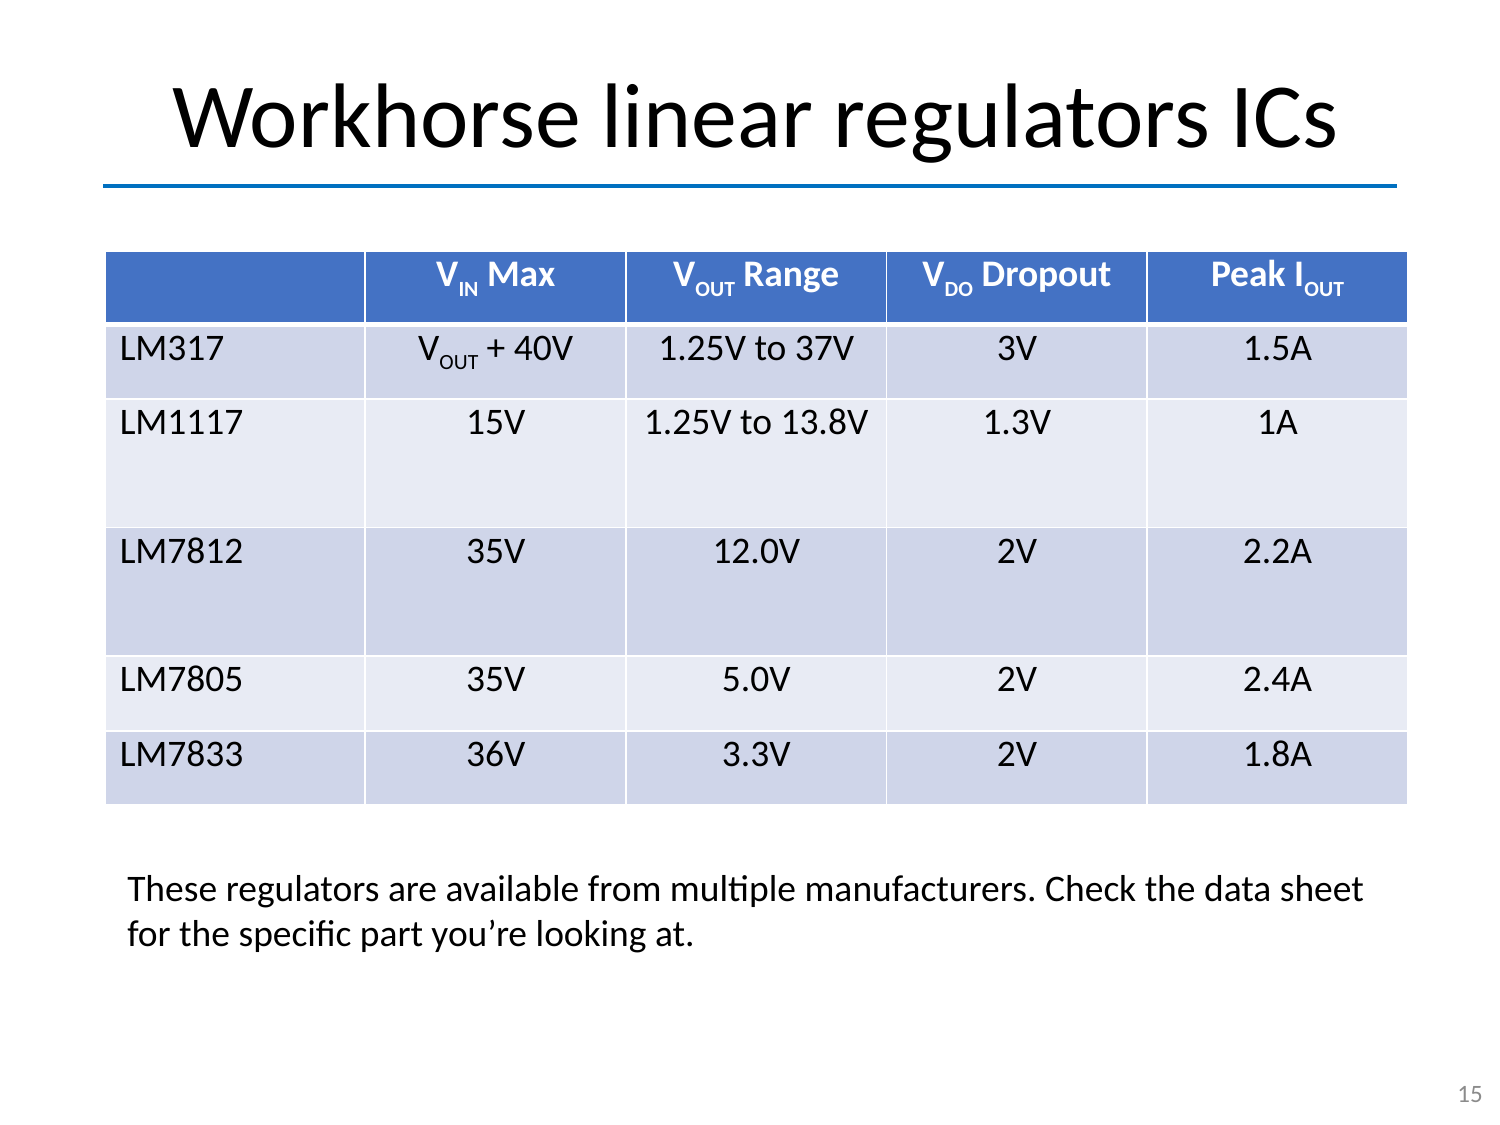

# Workhorse linear regulators ICs
|  | VIN Max | VOUT Range | VDO Dropout | Peak IOUT |
| --- | --- | --- | --- | --- |
| LM317 | VOUT + 40V | 1.25V to 37V | 3V | 1.5A |
| LM1117 | 15V | 1.25V to 13.8V | 1.3V | 1A |
| LM7812 | 35V | 12.0V | 2V | 2.2A |
| LM7805 | 35V | 5.0V | 2V | 2.4A |
| LM7833 | 36V | 3.3V | 2V | 1.8A |
These regulators are available from multiple manufacturers. Check the data sheet for the specific part you’re looking at.
15